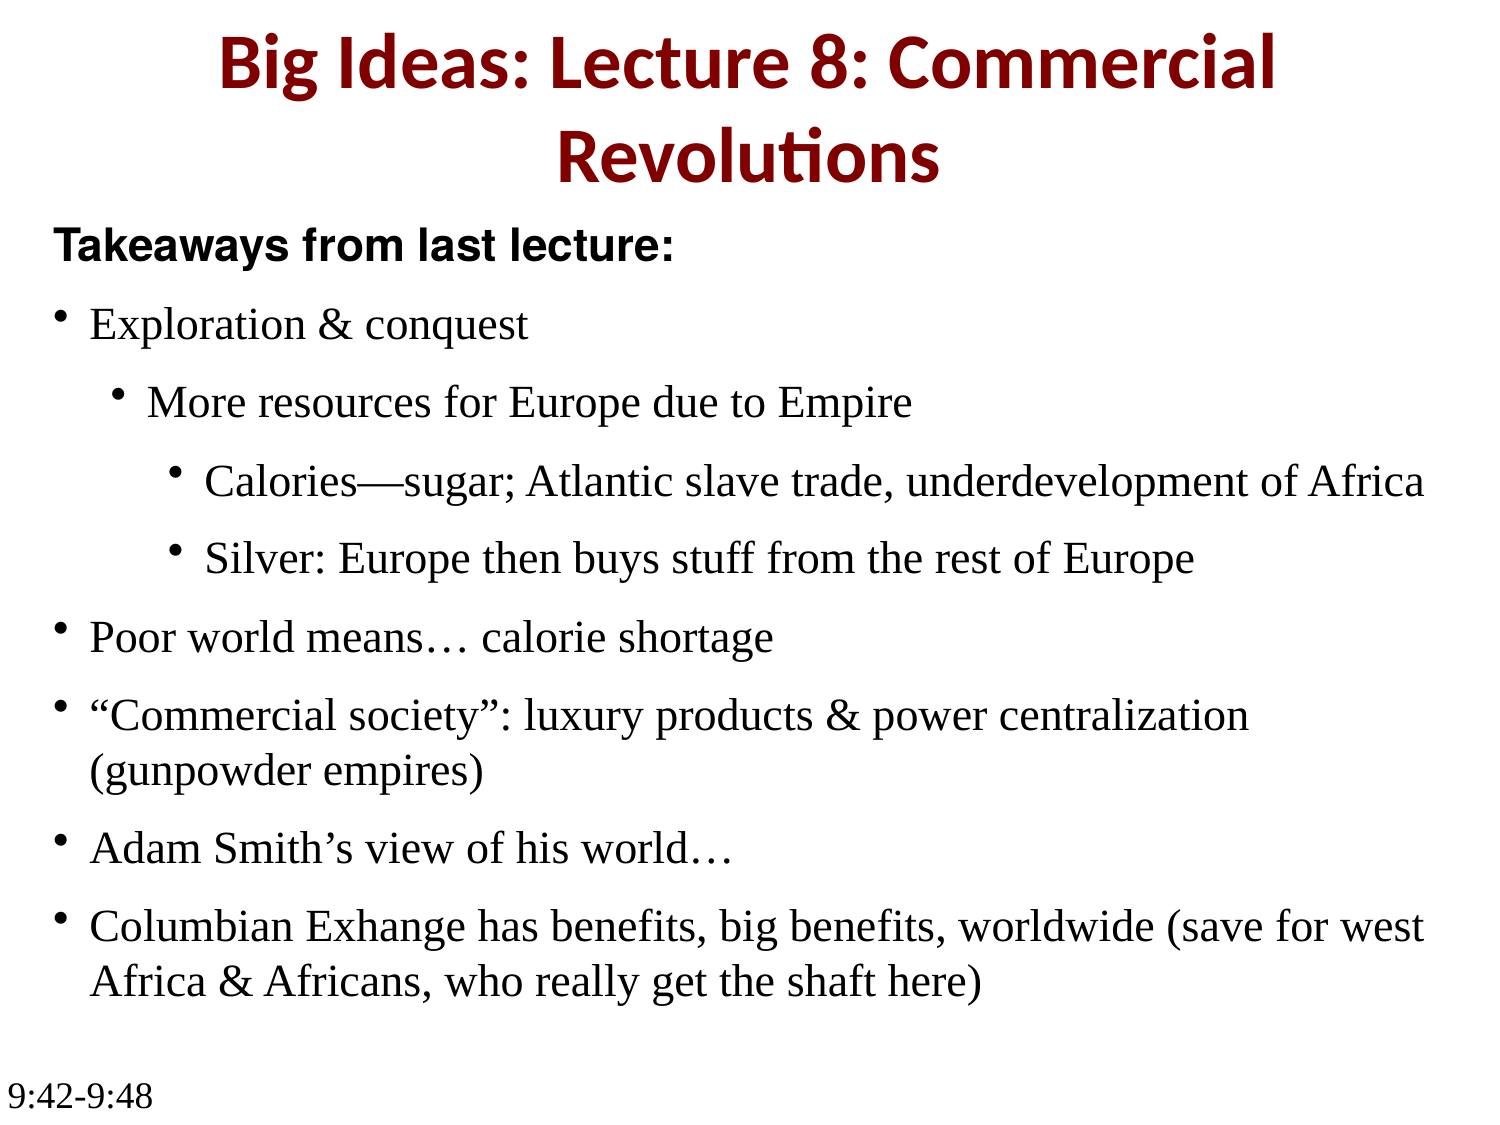

Big Ideas: Lecture 8: Commercial Revolutions
Takeaways from last lecture:
Exploration & conquest
More resources for Europe due to Empire
Calories—sugar; Atlantic slave trade, underdevelopment of Africa
Silver: Europe then buys stuff from the rest of Europe
Poor world means… calorie shortage
“Commercial society”: luxury products & power centralization (gunpowder empires)
Adam Smith’s view of his world…
Columbian Exhange has benefits, big benefits, worldwide (save for west Africa & Africans, who really get the shaft here)
9:42-9:48